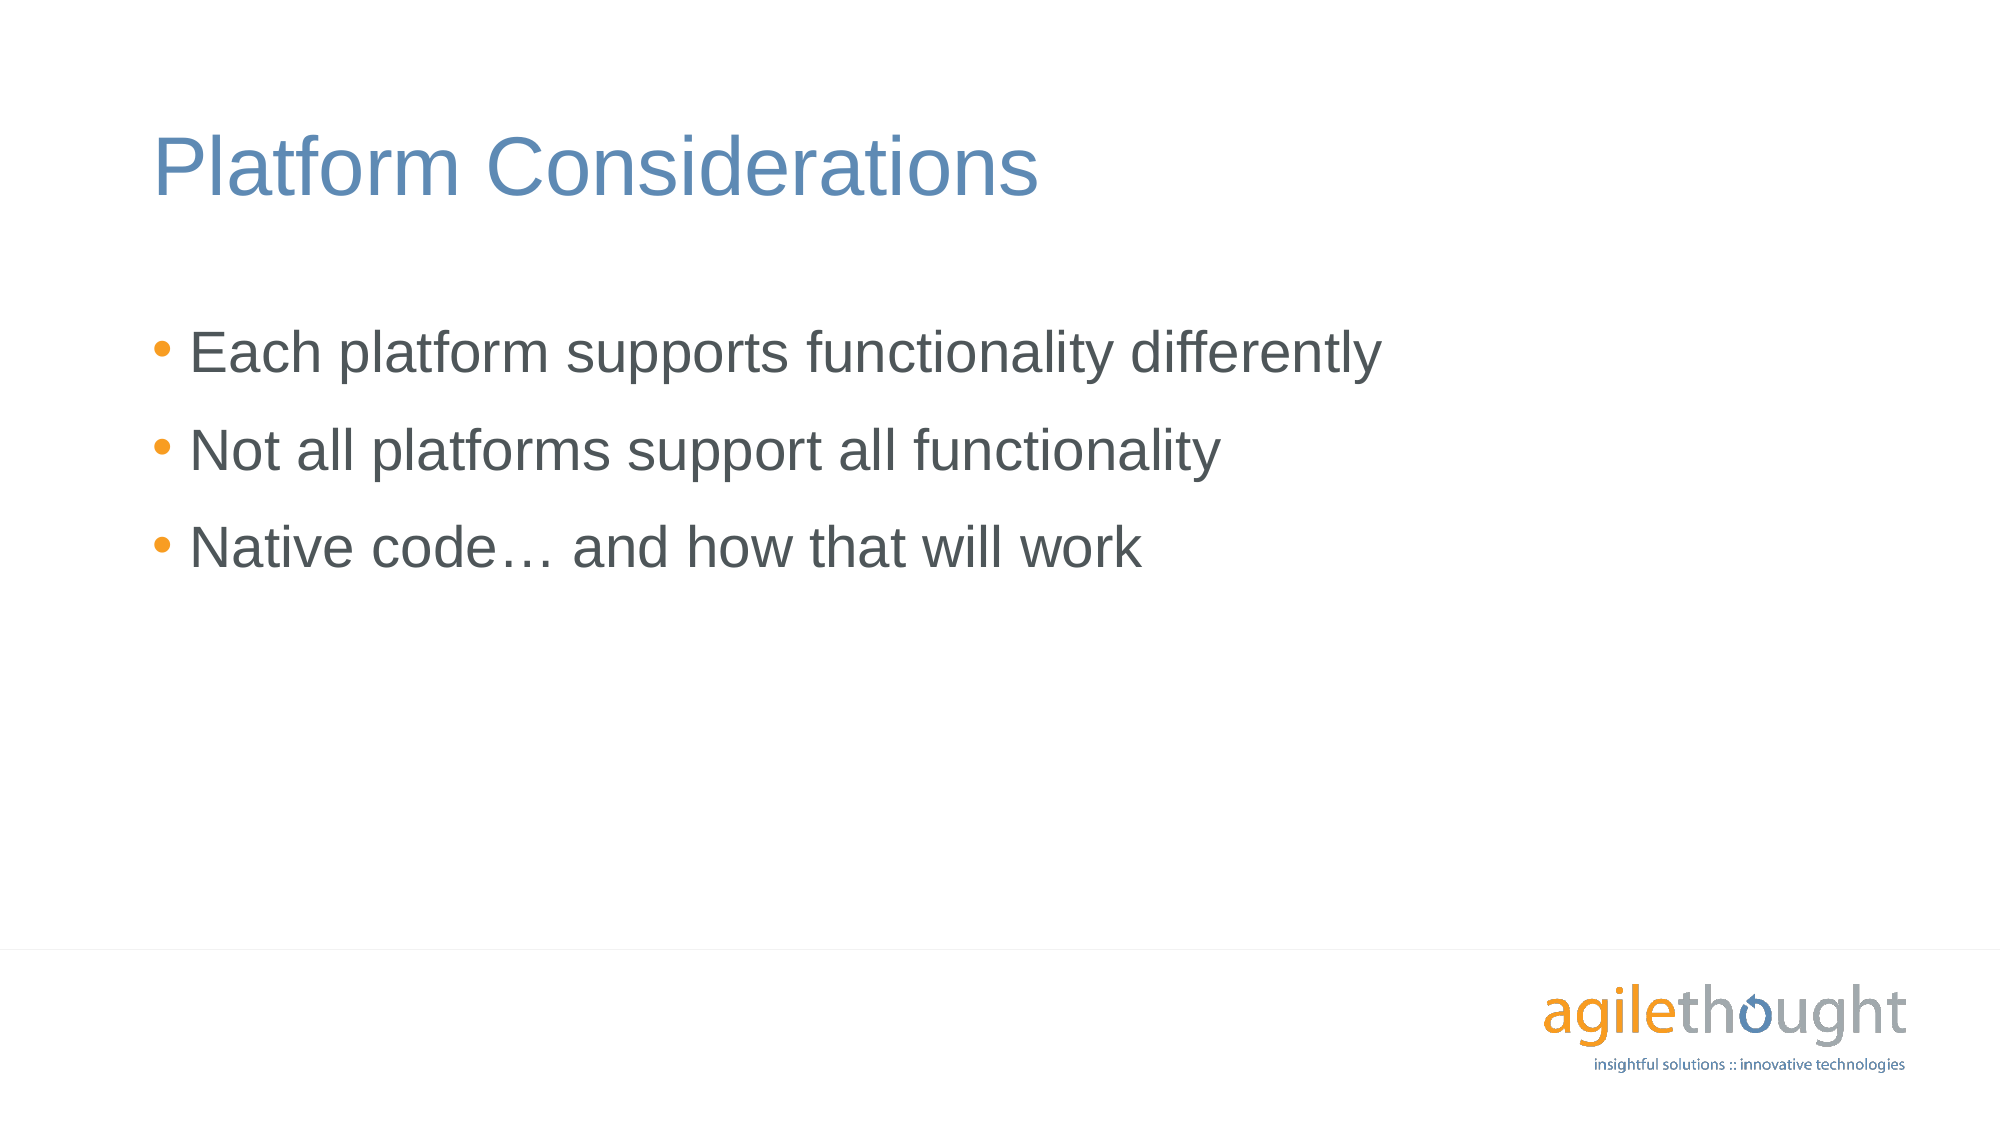

# Platform Considerations
Each platform supports functionality differently
Not all platforms support all functionality
Native code… and how that will work